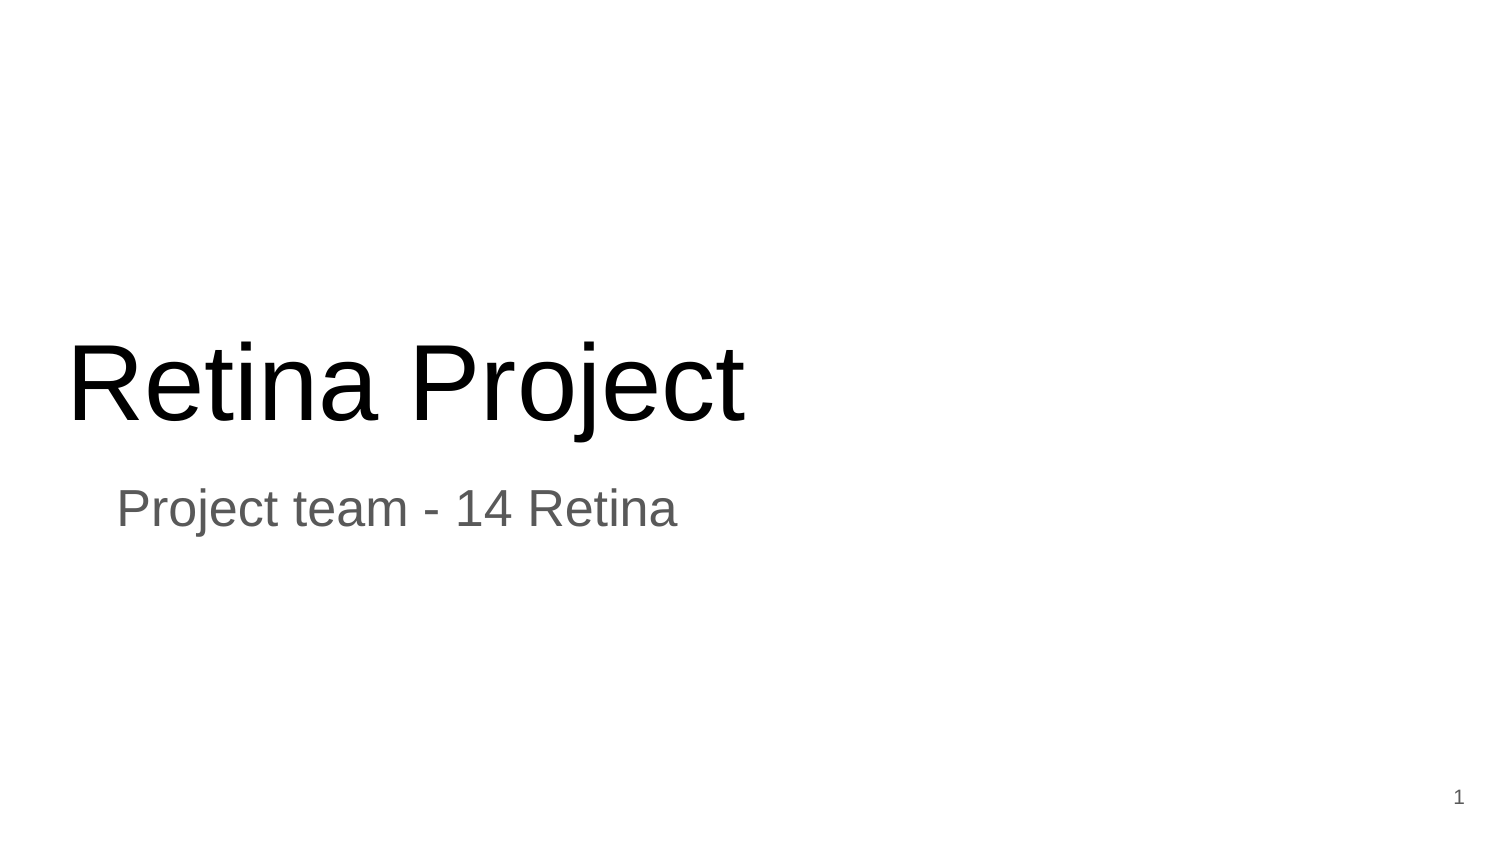

# Retina Project
Project team - 14 Retina
1